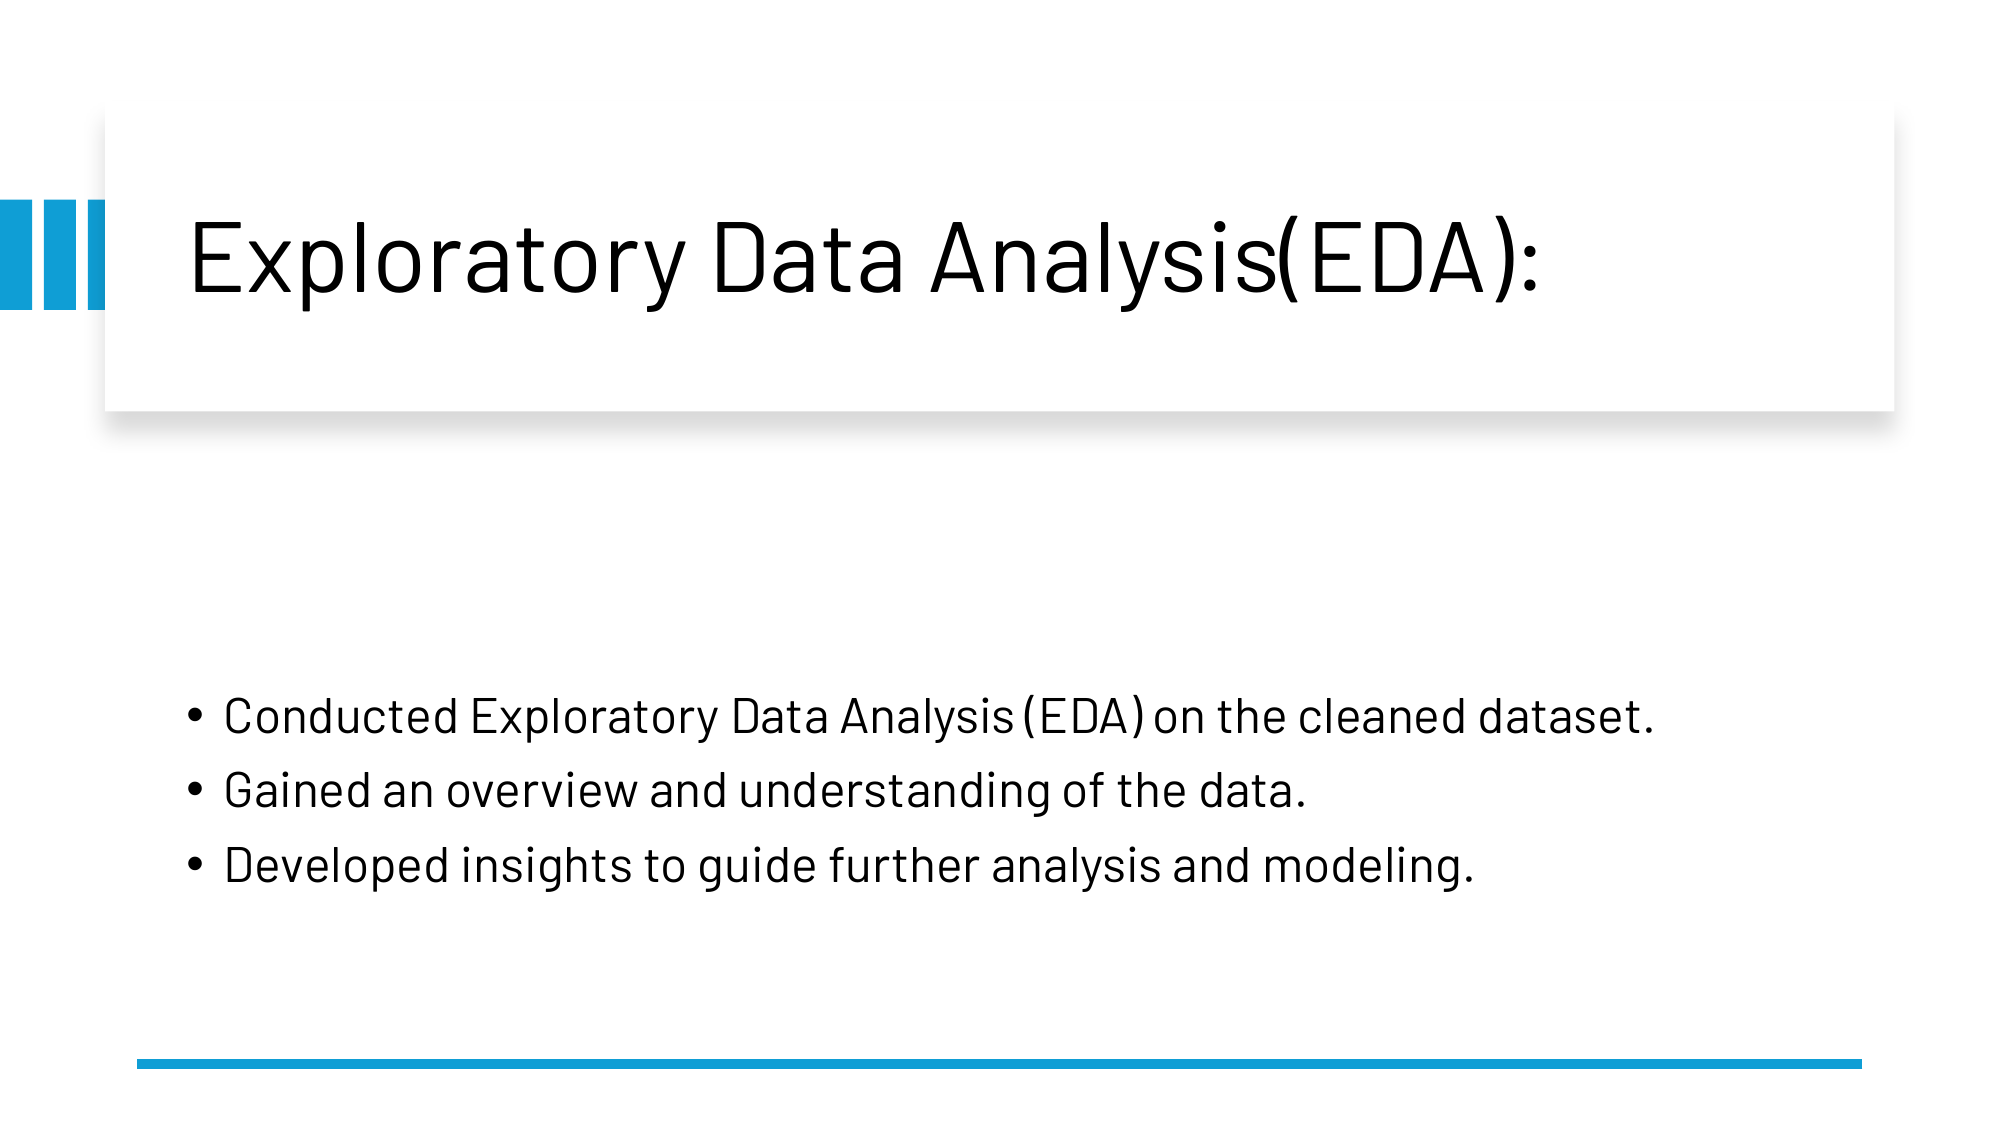

# Exploratory Data Analysis(EDA):

Conducted Exploratory Data Analysis (EDA) on the cleaned dataset.
Gained an overview and understanding of the data.
Developed insights to guide further analysis and modeling.